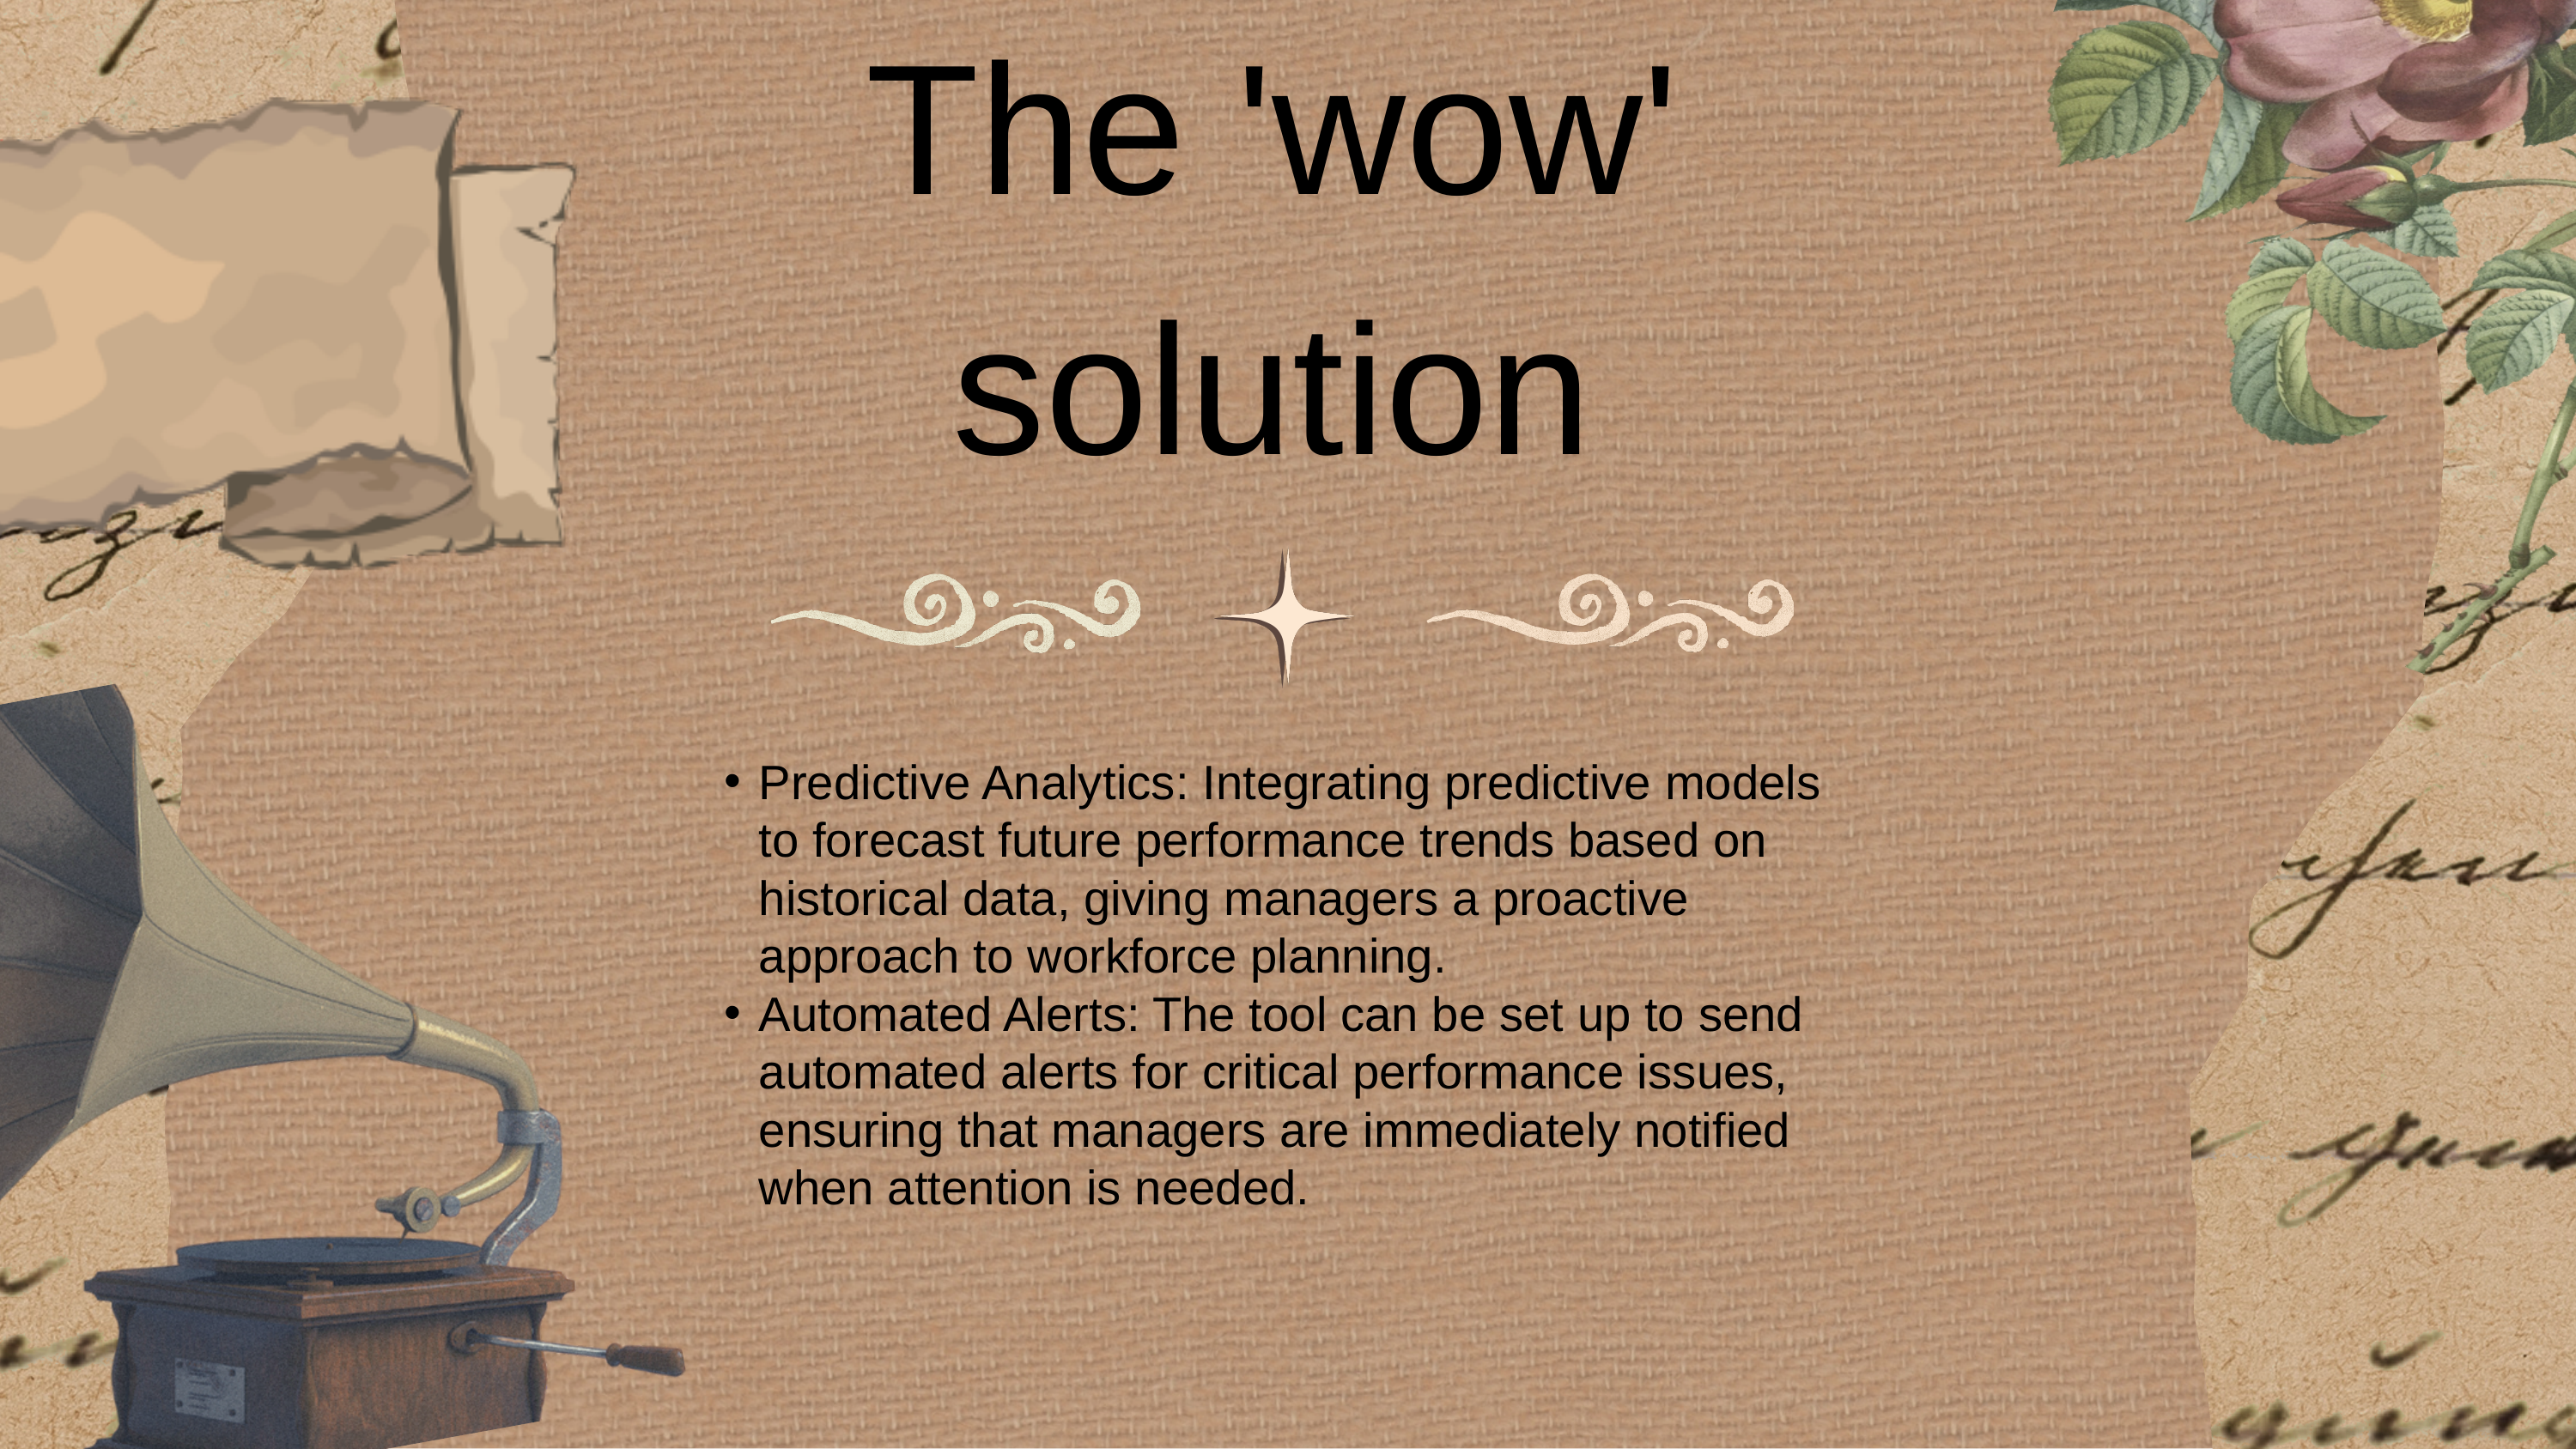

The 'wow' solution

Predictive Analytics: Integrating predictive models to forecast future performance trends based on historical data, giving managers a proactive approach to workforce planning.
Automated Alerts: The tool can be set up to send automated alerts for critical performance issues, ensuring that managers are immediately notified when attention is needed.